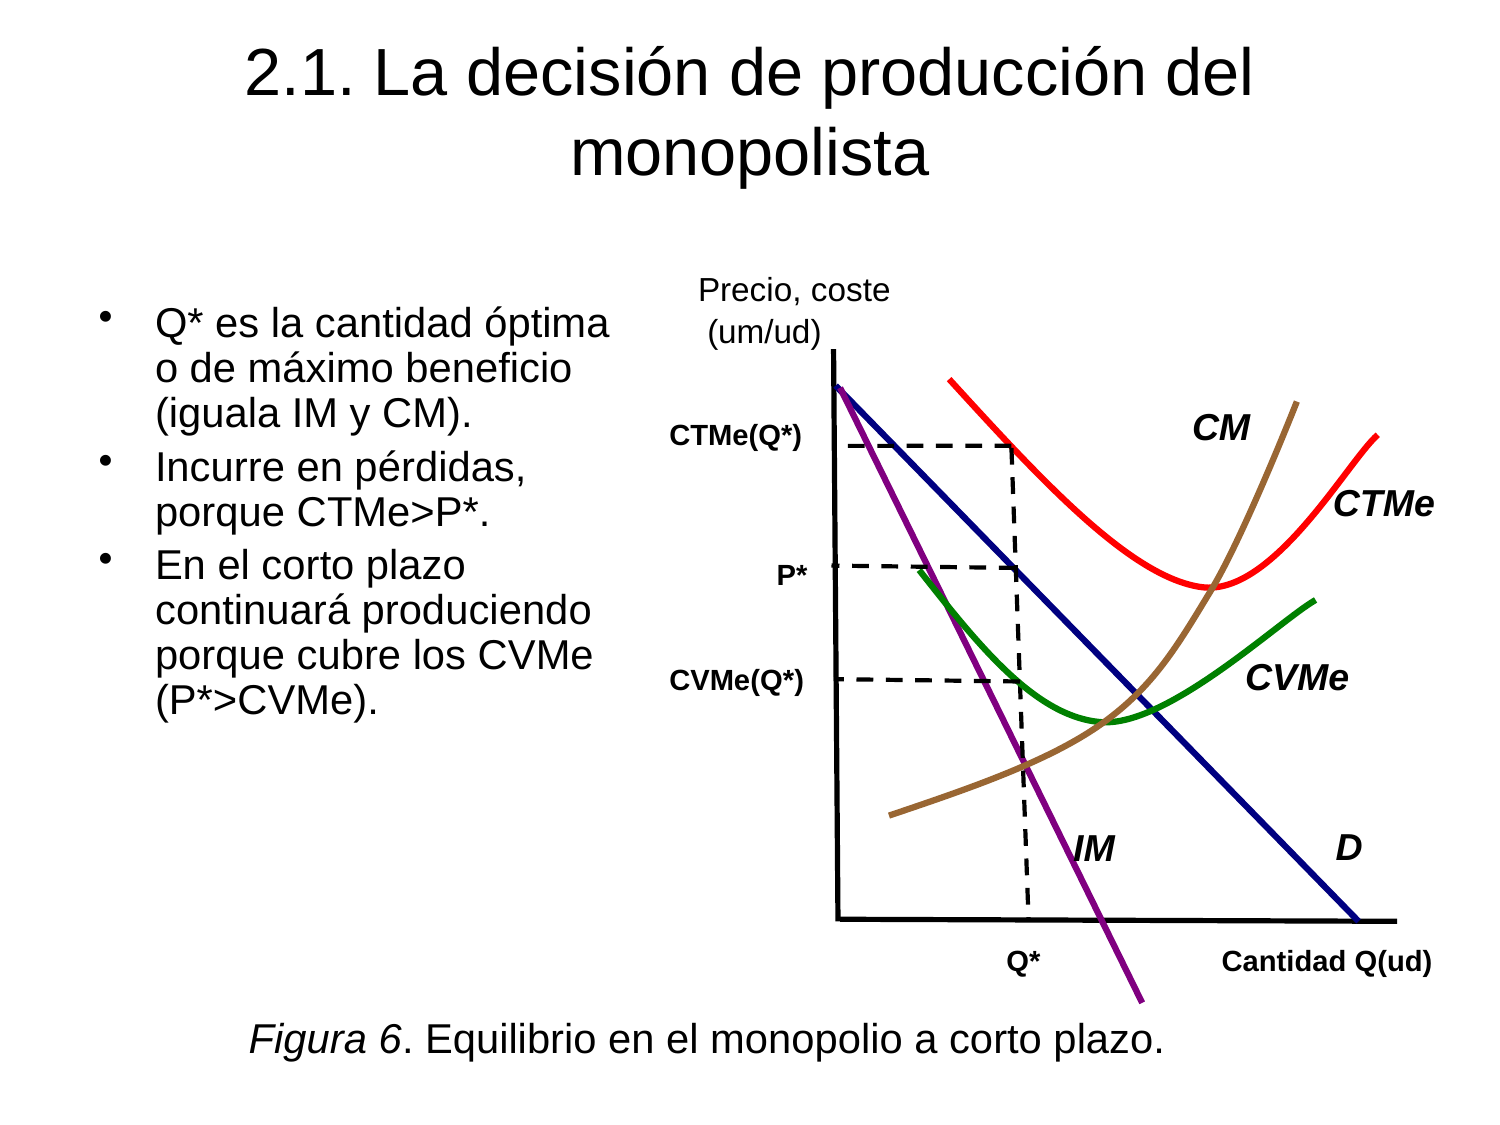

# 2.1. La decisión de producción del monopolista
Precio, coste
 (um/ud)

Q* es la cantidad óptima o de máximo beneficio (iguala IM y CM).
Incurre en pérdidas, porque CTMe>P*.
En el corto plazo continuará produciendo porque cubre los CVMe (P*>CVMe).

CM

CTMe(Q*)

             P*

CVMe(Q*)

CTMe

CVMe

D
IM

                Q*                      Cantidad Q(ud)
Figura 6. Equilibrio en el monopolio a corto plazo.